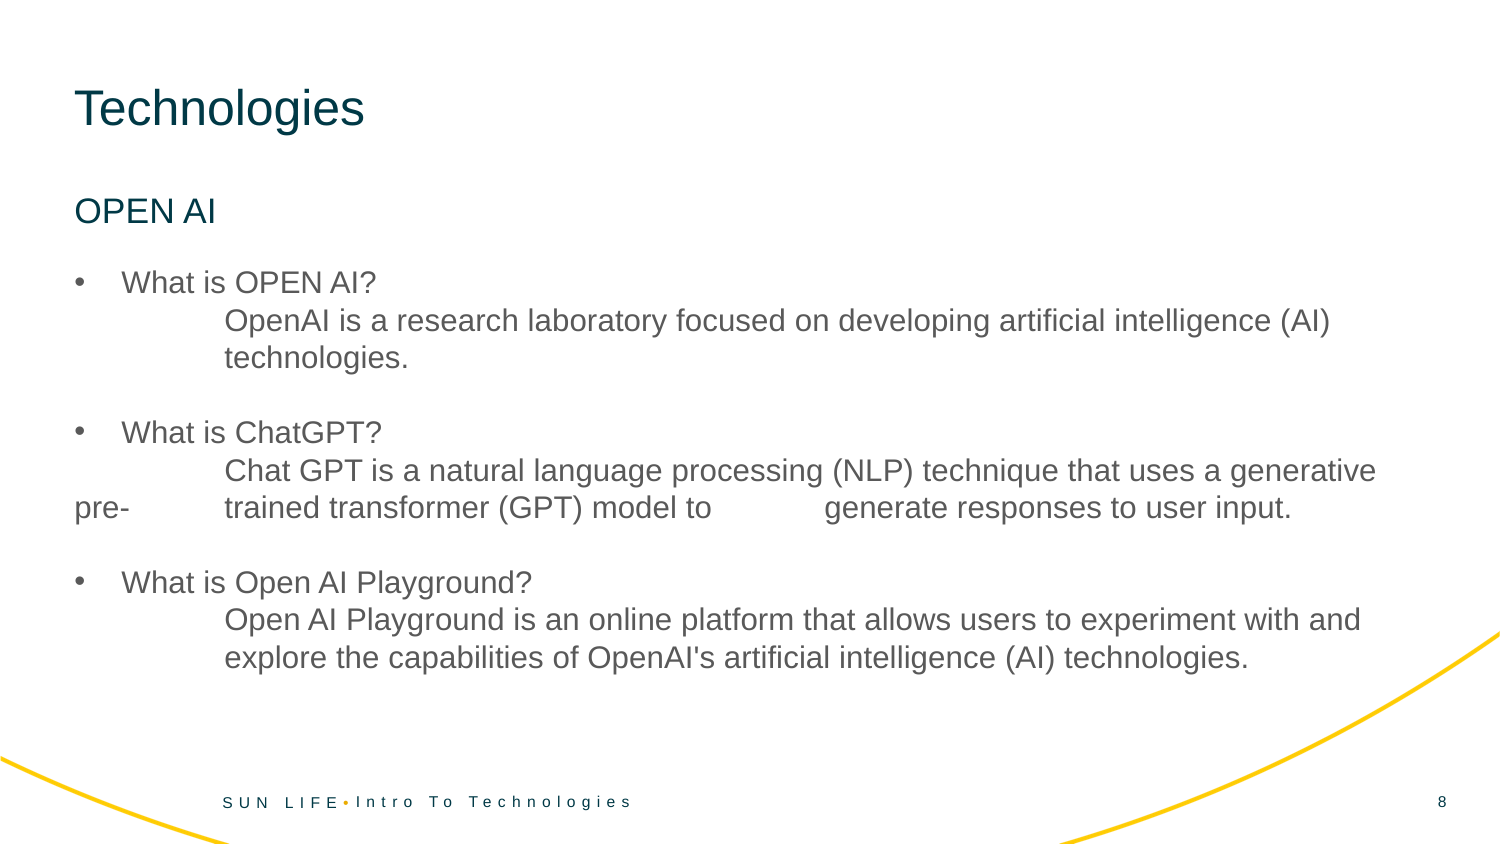

# Technologies
OPEN AI
What is OPEN AI?
	OpenAI is a research laboratory focused on developing artificial intelligence (AI) 	technologies.

What is ChatGPT?
	Chat GPT is a natural language processing (NLP) technique that uses a generative pre-	trained transformer (GPT) model to 	generate responses to user input.

What is Open AI Playground?
	Open AI Playground is an online platform that allows users to experiment with and 	explore the capabilities of OpenAI's artificial intelligence (AI) technologies.

Intro To Technologies
8